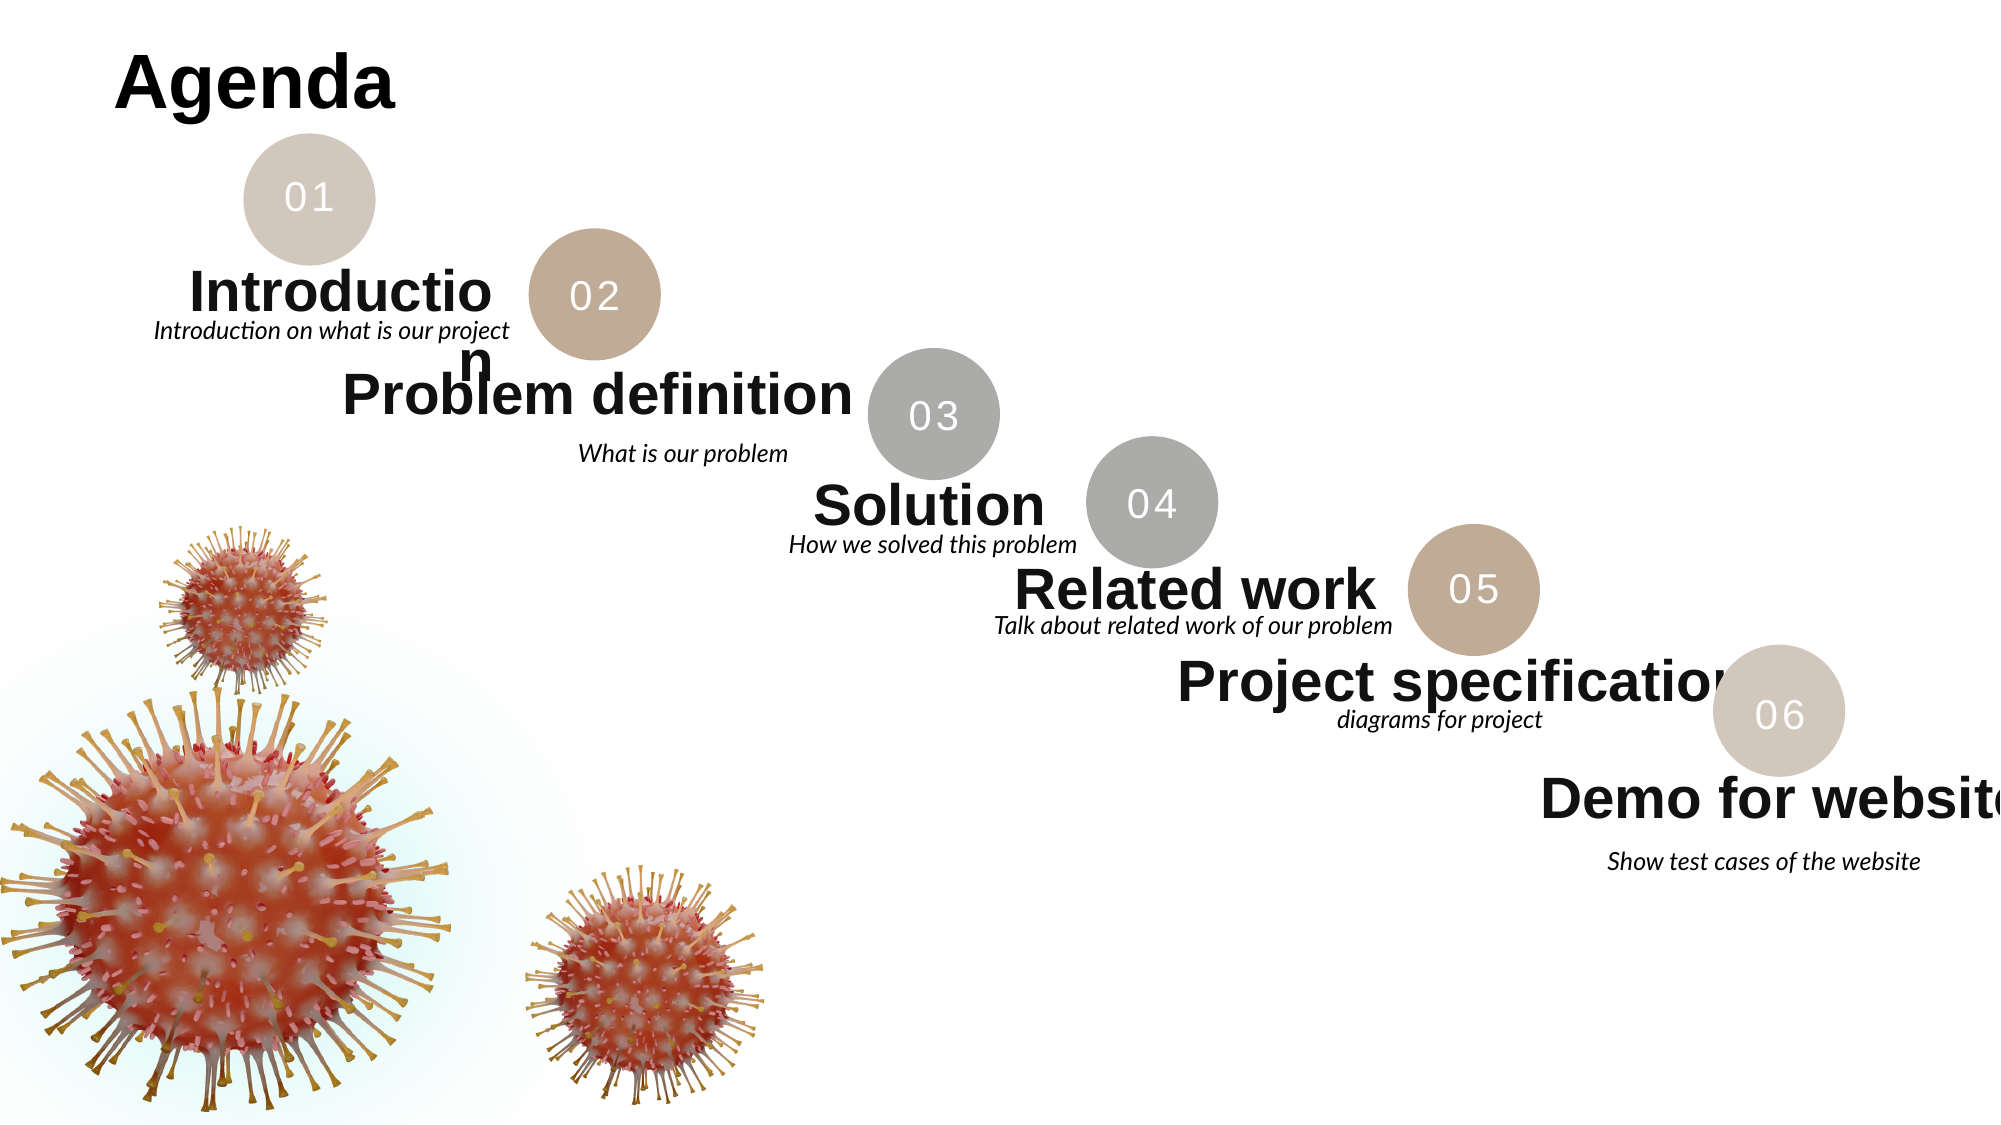

Agenda

01

Introduction
02
Introduction on what is our project

Problem definition
03
What is our problem

04
Solution
How we solved this problem

05

Related work

Talk about related work of our problem
Project specification

06

diagrams for project
Demo for website
Show test cases of the website